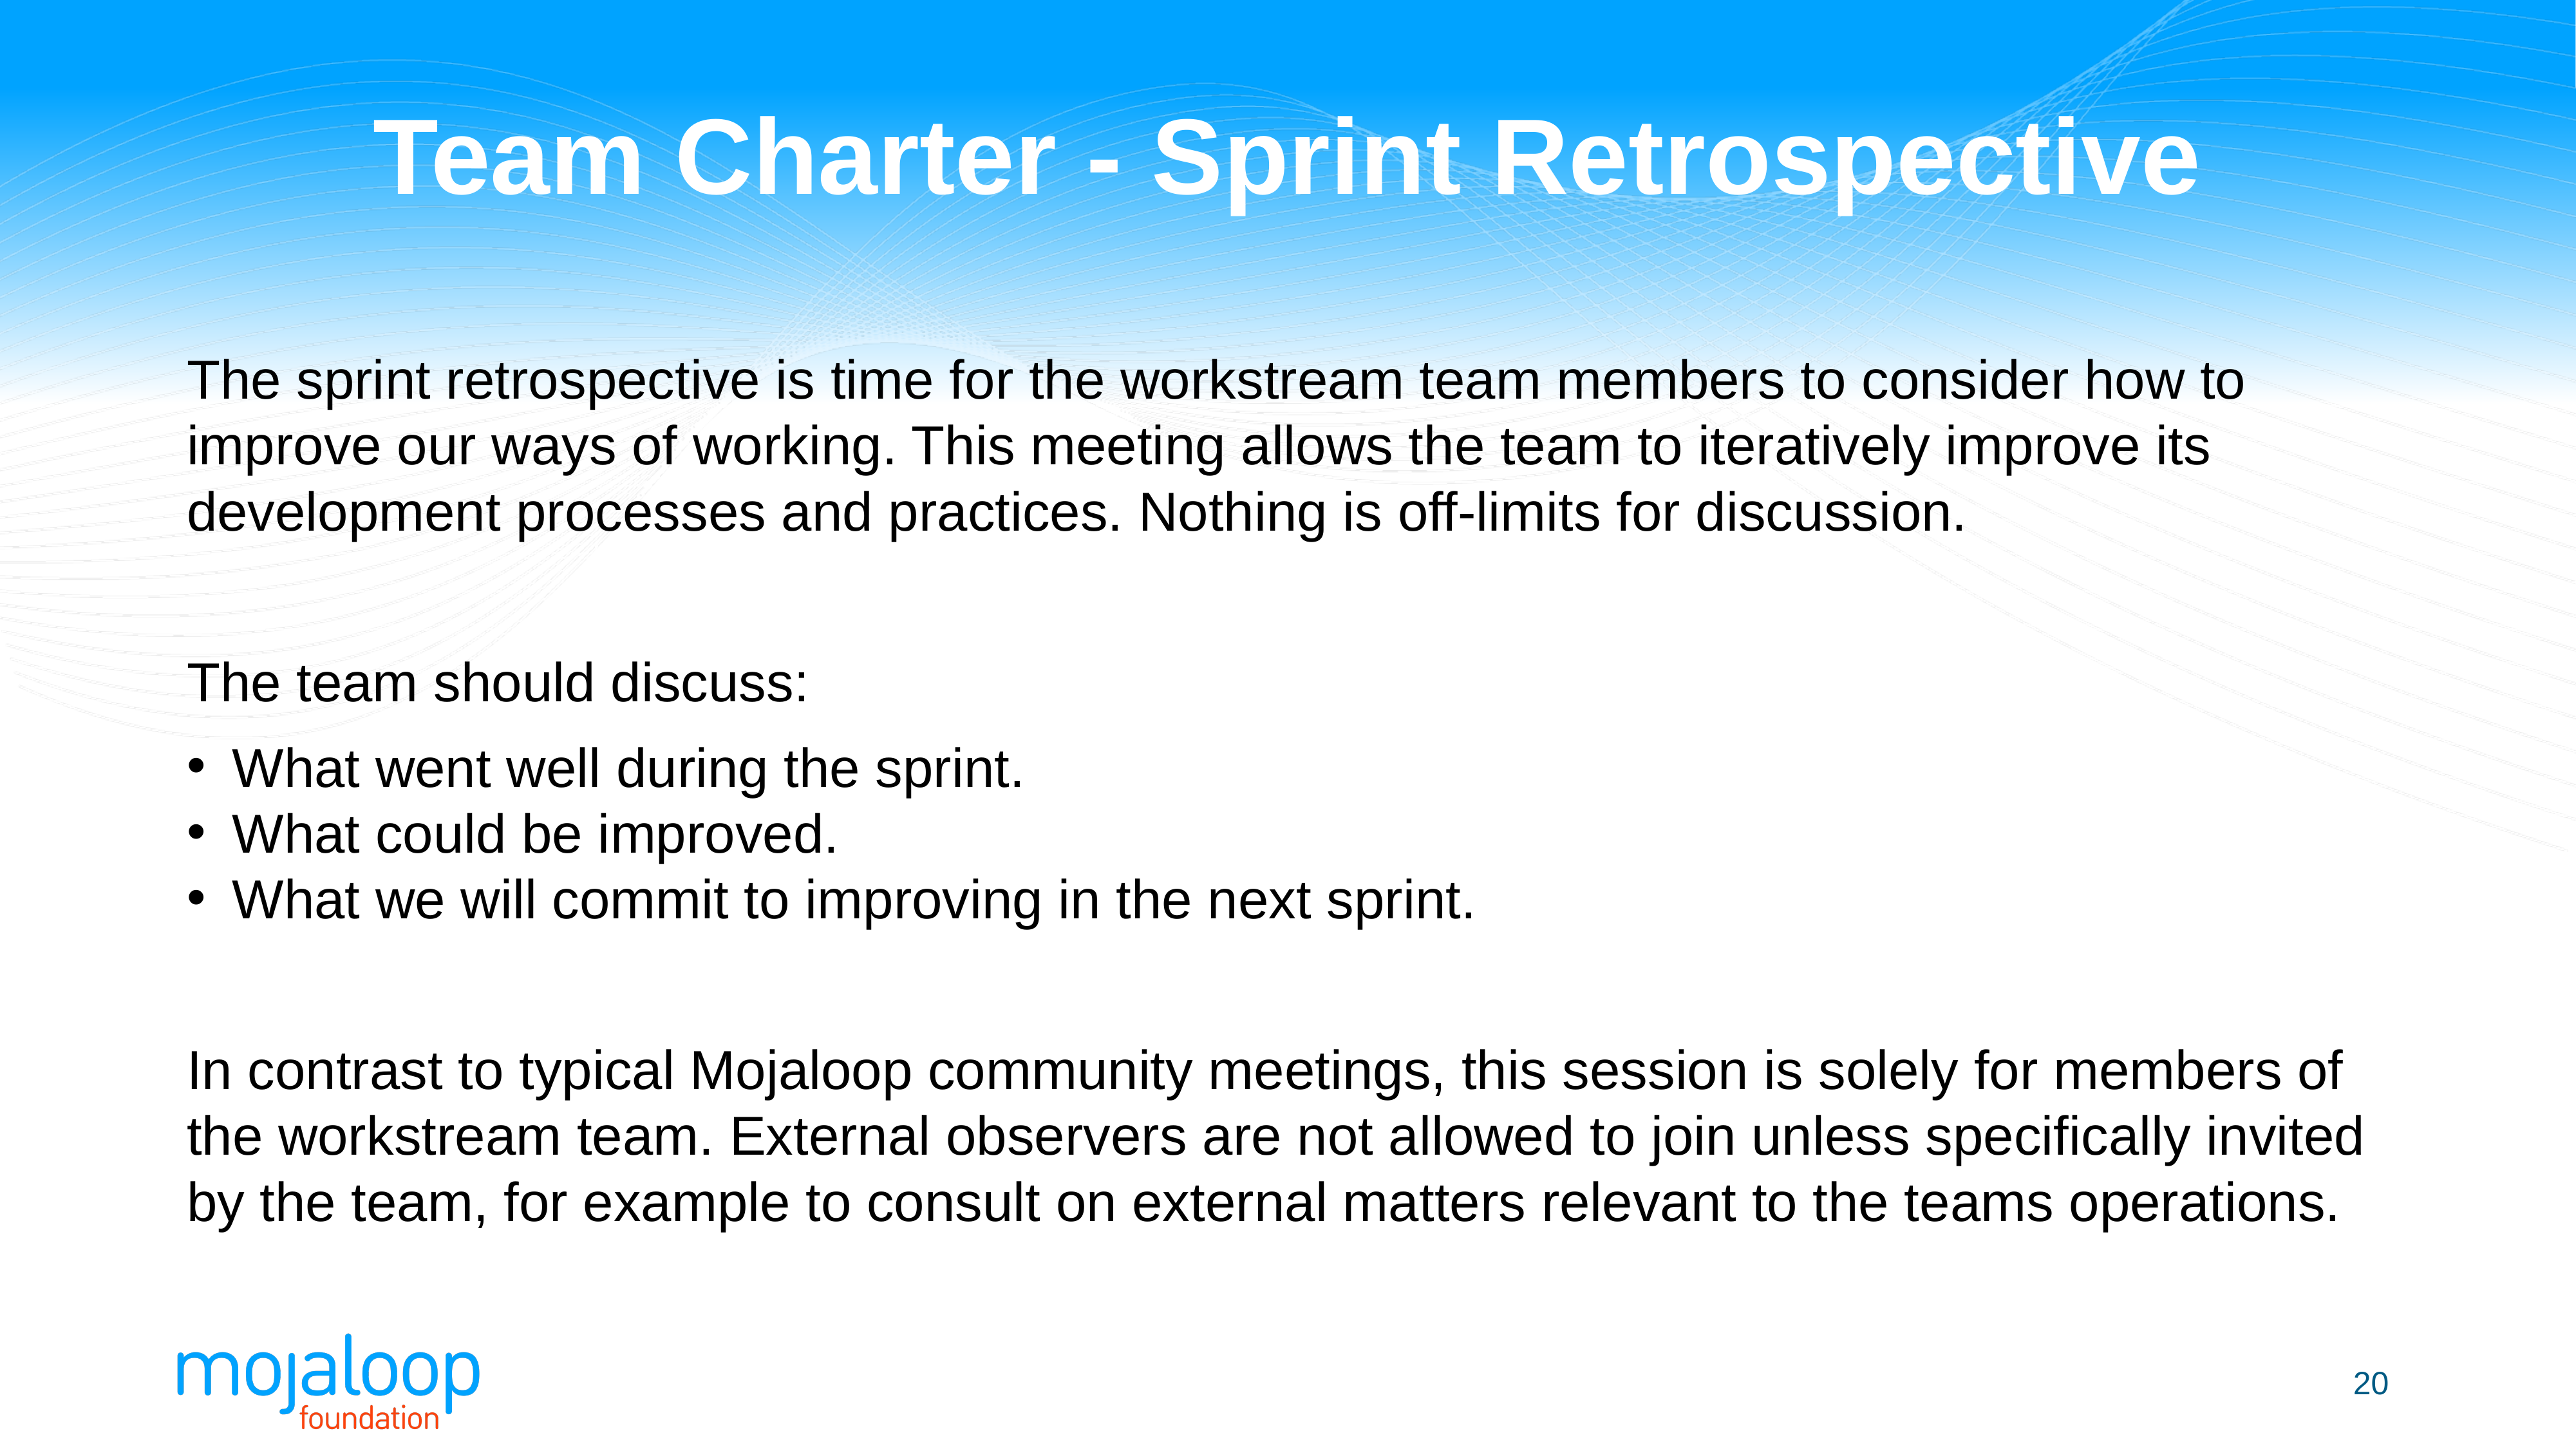

# Team Charter - Sprint Retrospective
The sprint retrospective is time for the workstream team members to consider how to improve our ways of working. This meeting allows the team to iteratively improve its development processes and practices. Nothing is off-limits for discussion.

The team should discuss:
What went well during the sprint.
What could be improved.
What we will commit to improving in the next sprint.

In contrast to typical Mojaloop community meetings, this session is solely for members of the workstream team. External observers are not allowed to join unless specifically invited by the team, for example to consult on external matters relevant to the teams operations.
20